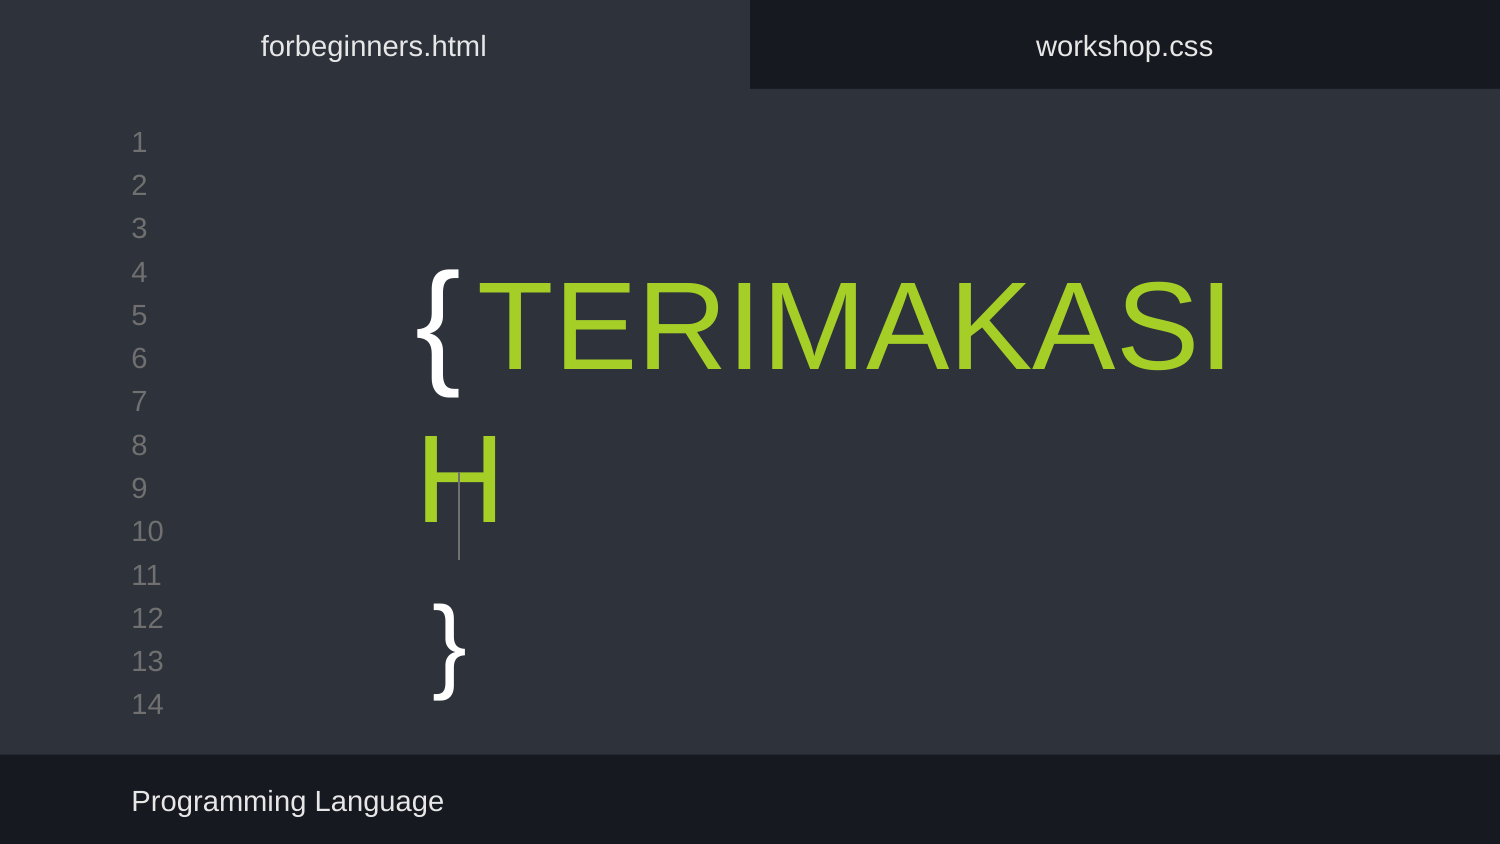

forbeginners.html
workshop.css
# { TERIMAKASIH
}
Programming Language